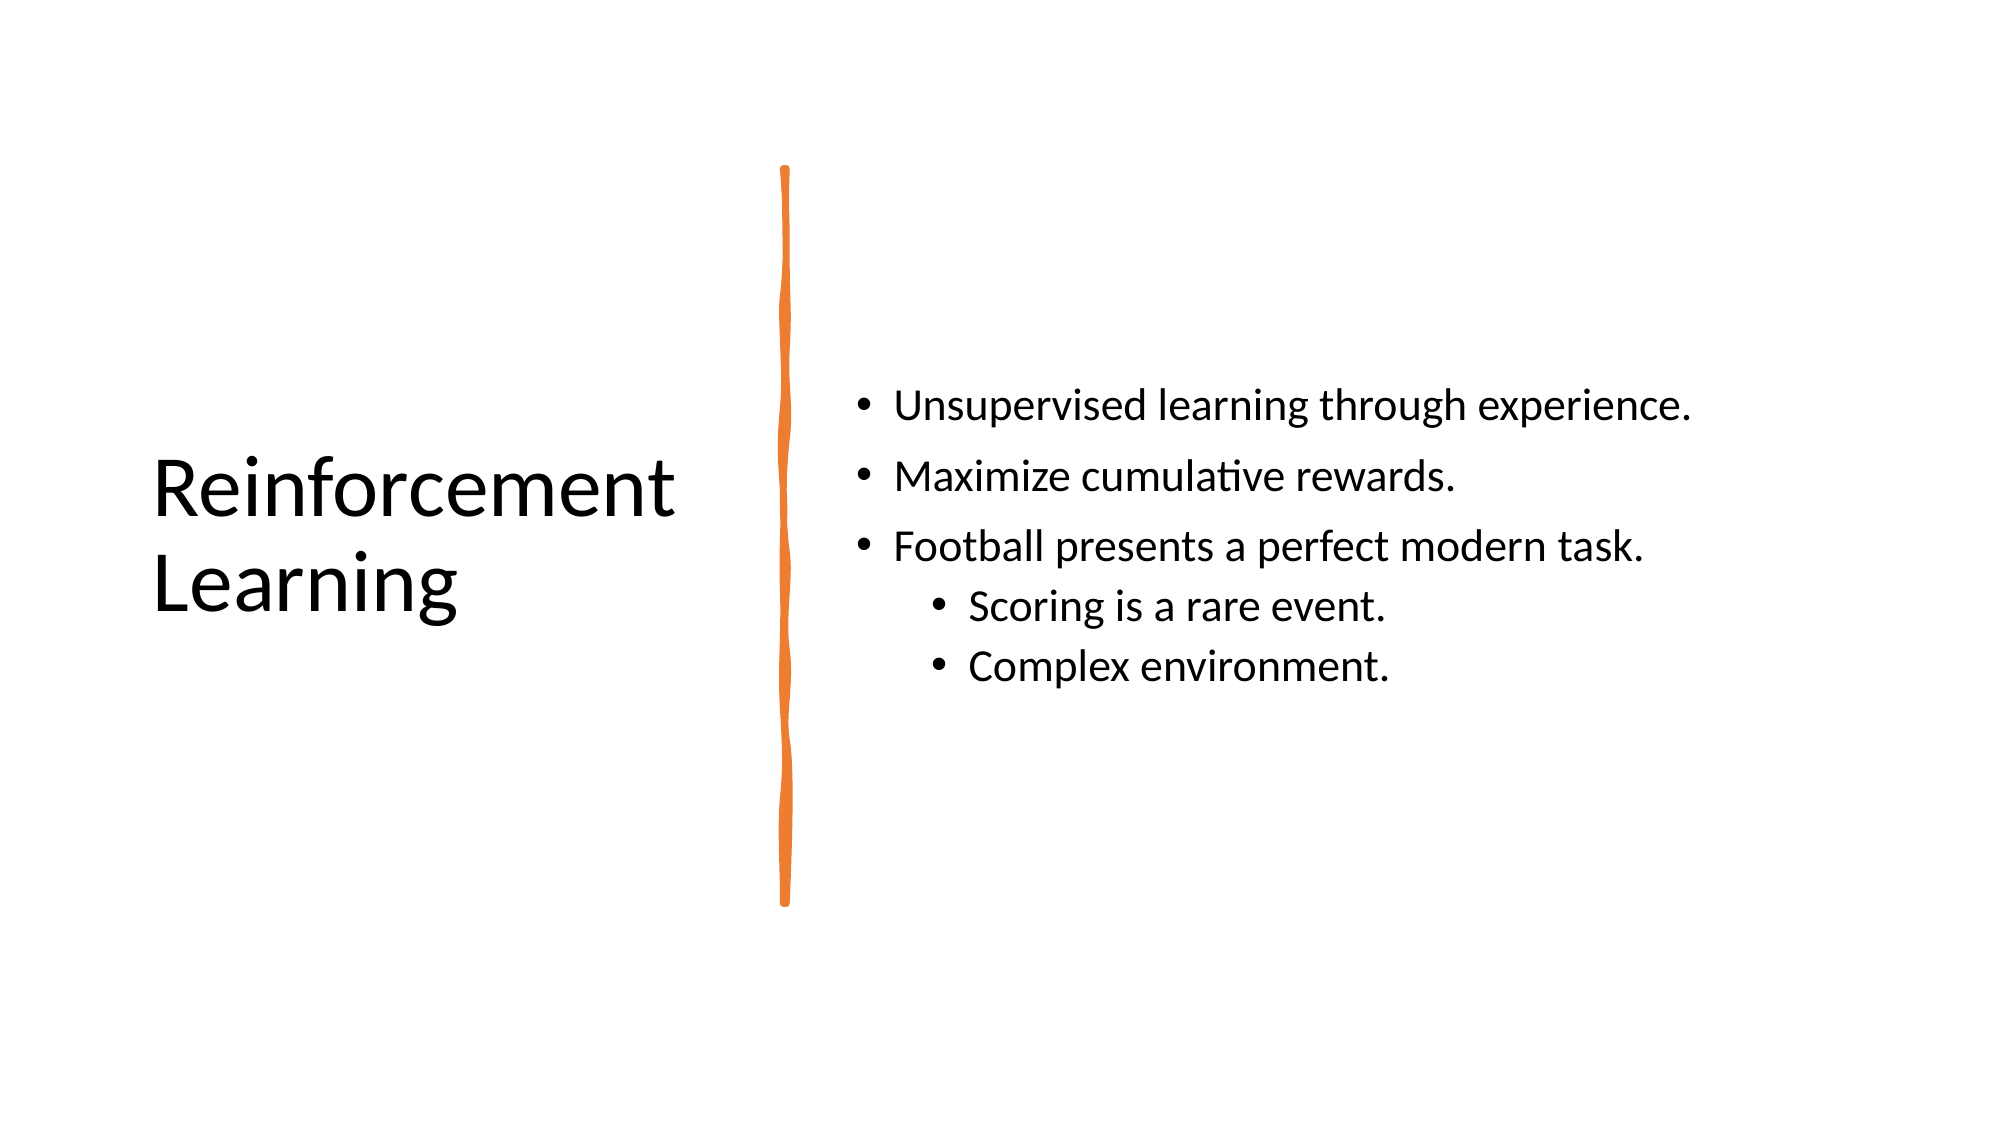

# Reinforcement Learning
Unsupervised learning through experience.
Maximize cumulative rewards.
Football presents a perfect modern task.
Scoring is a rare event.
Complex environment.